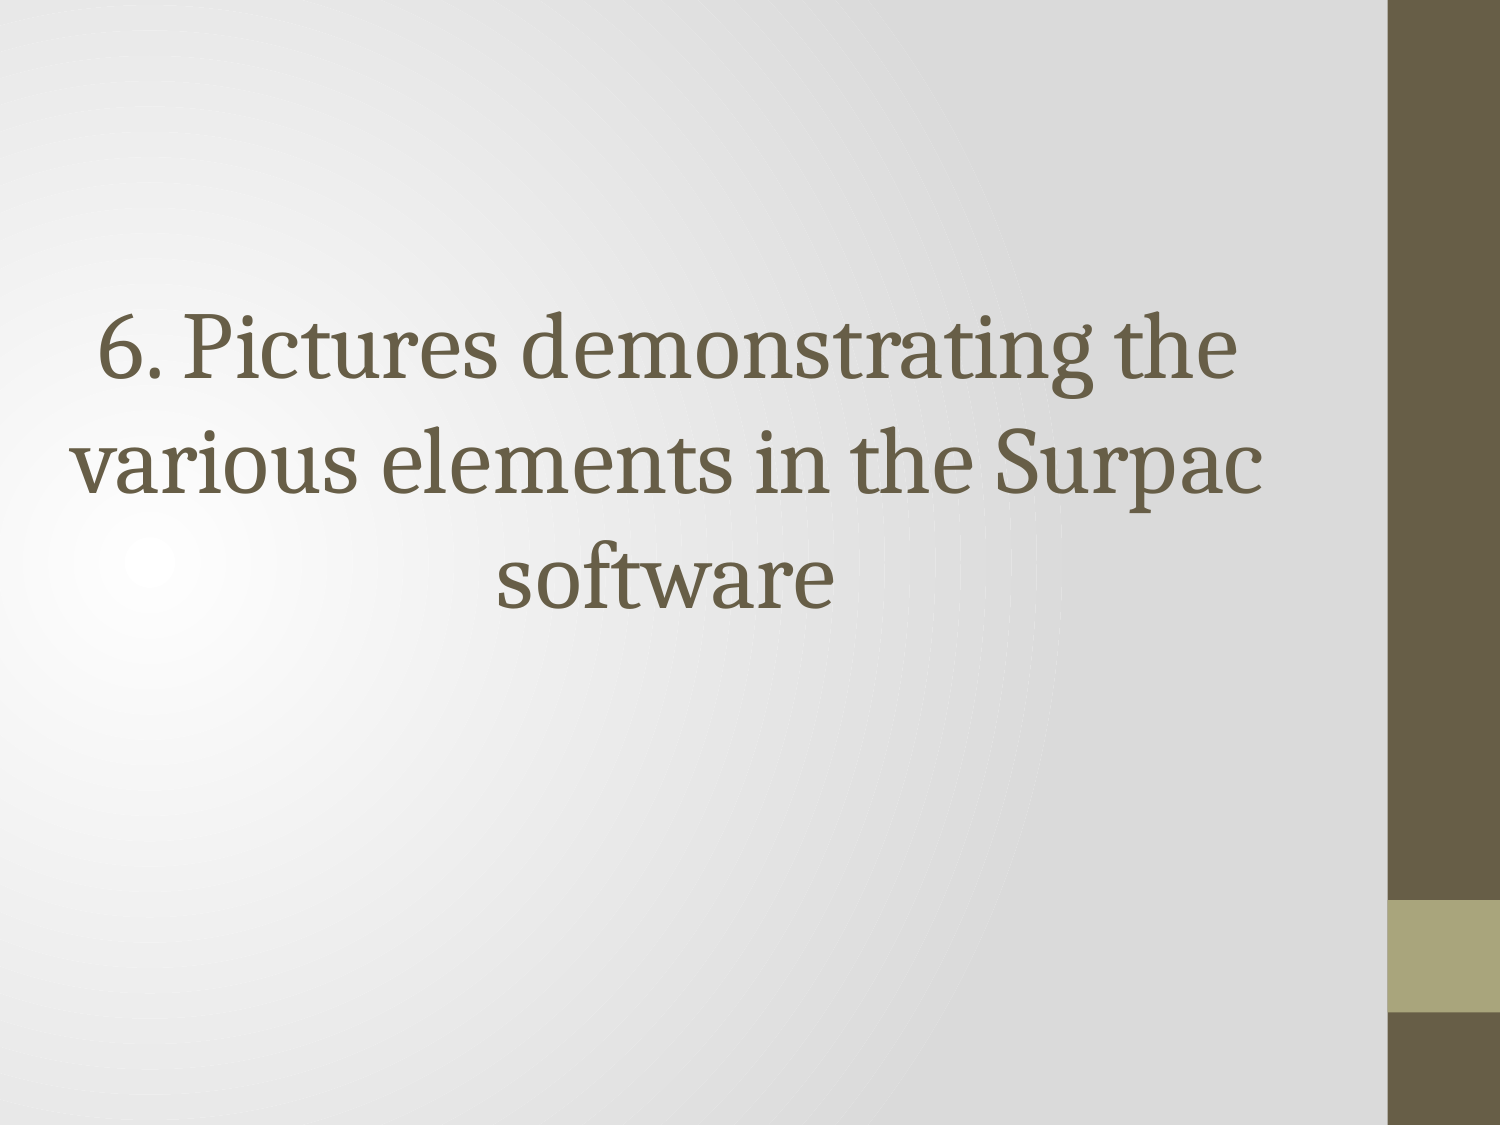

# 6. Pictures demonstrating the various elements in the Surpac software